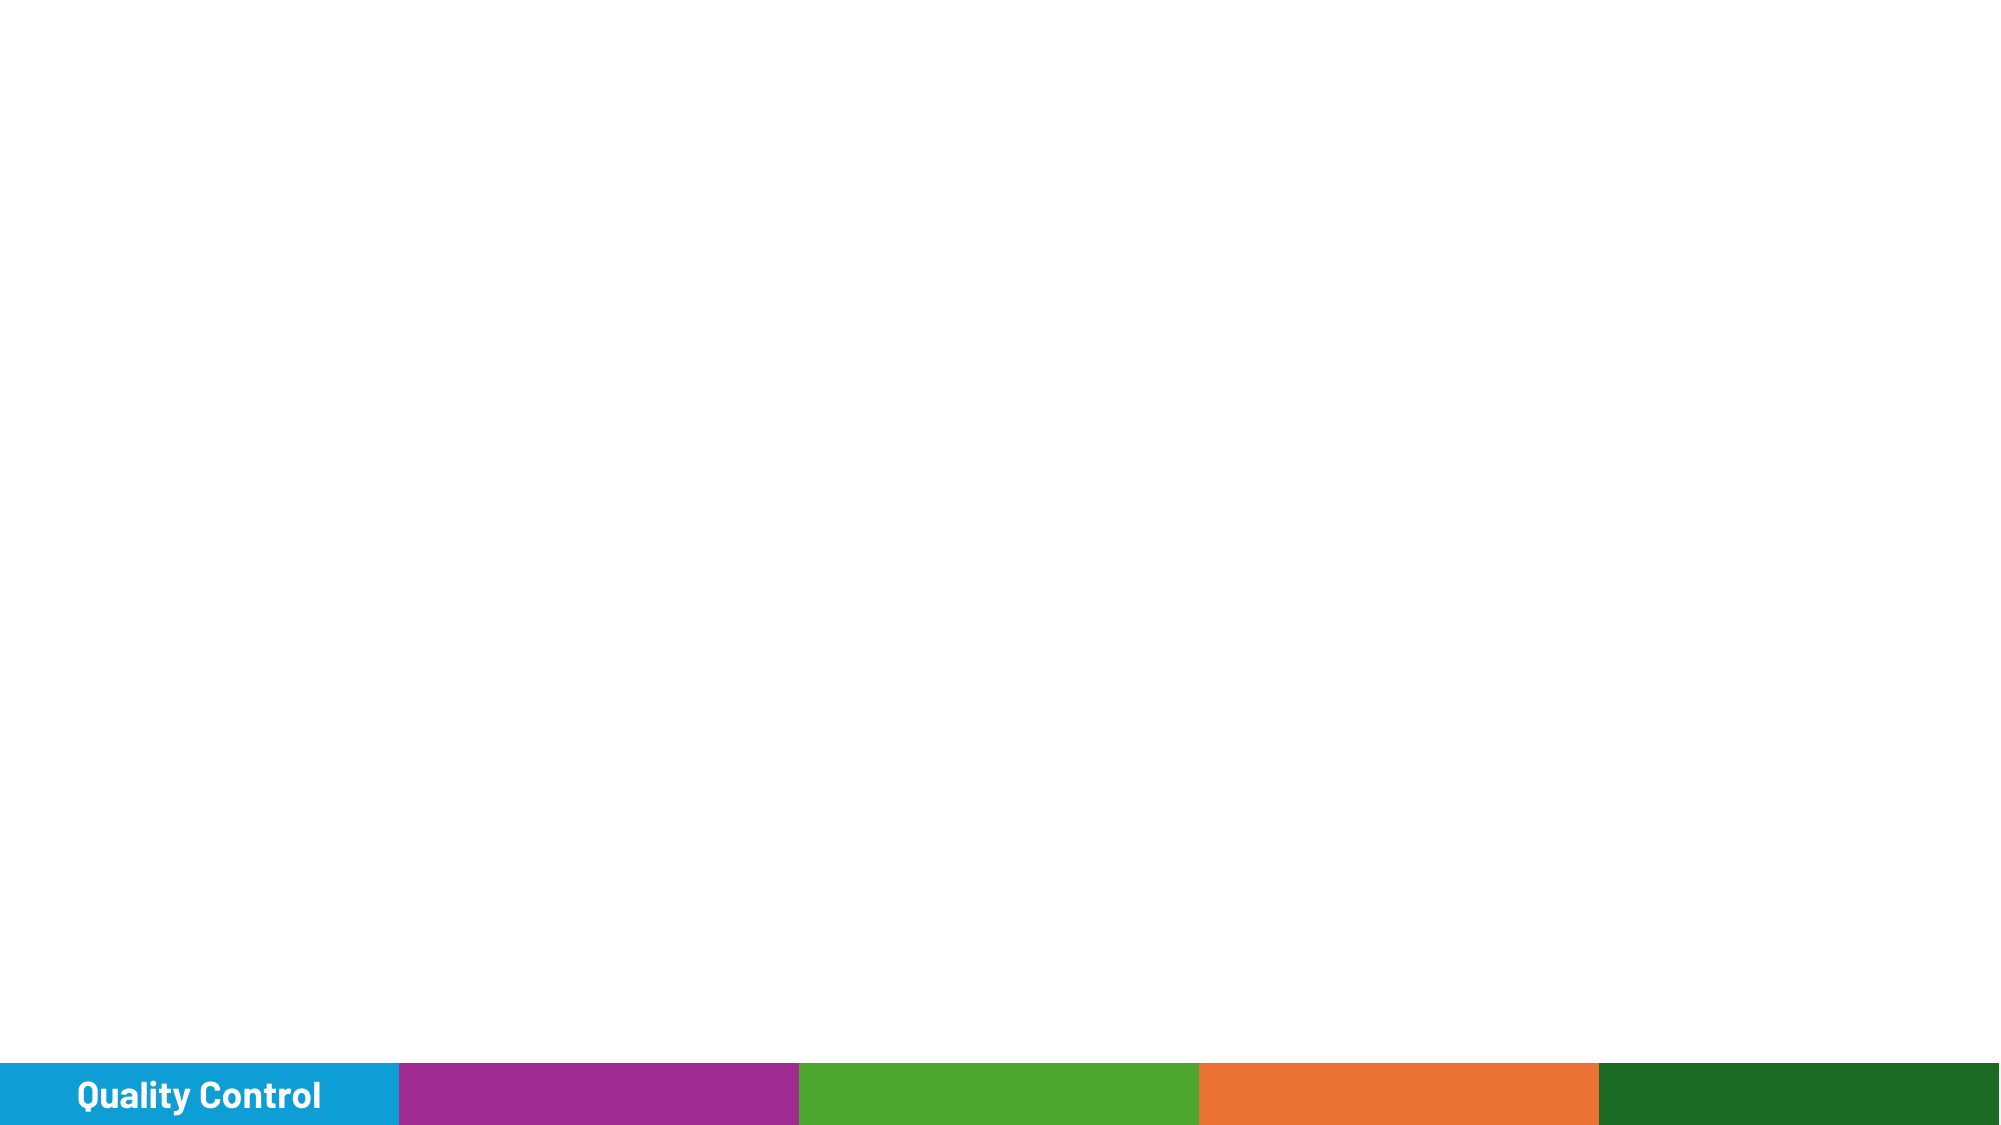

#

| Quality Control |  |  |  |  |
| --- | --- | --- | --- | --- |